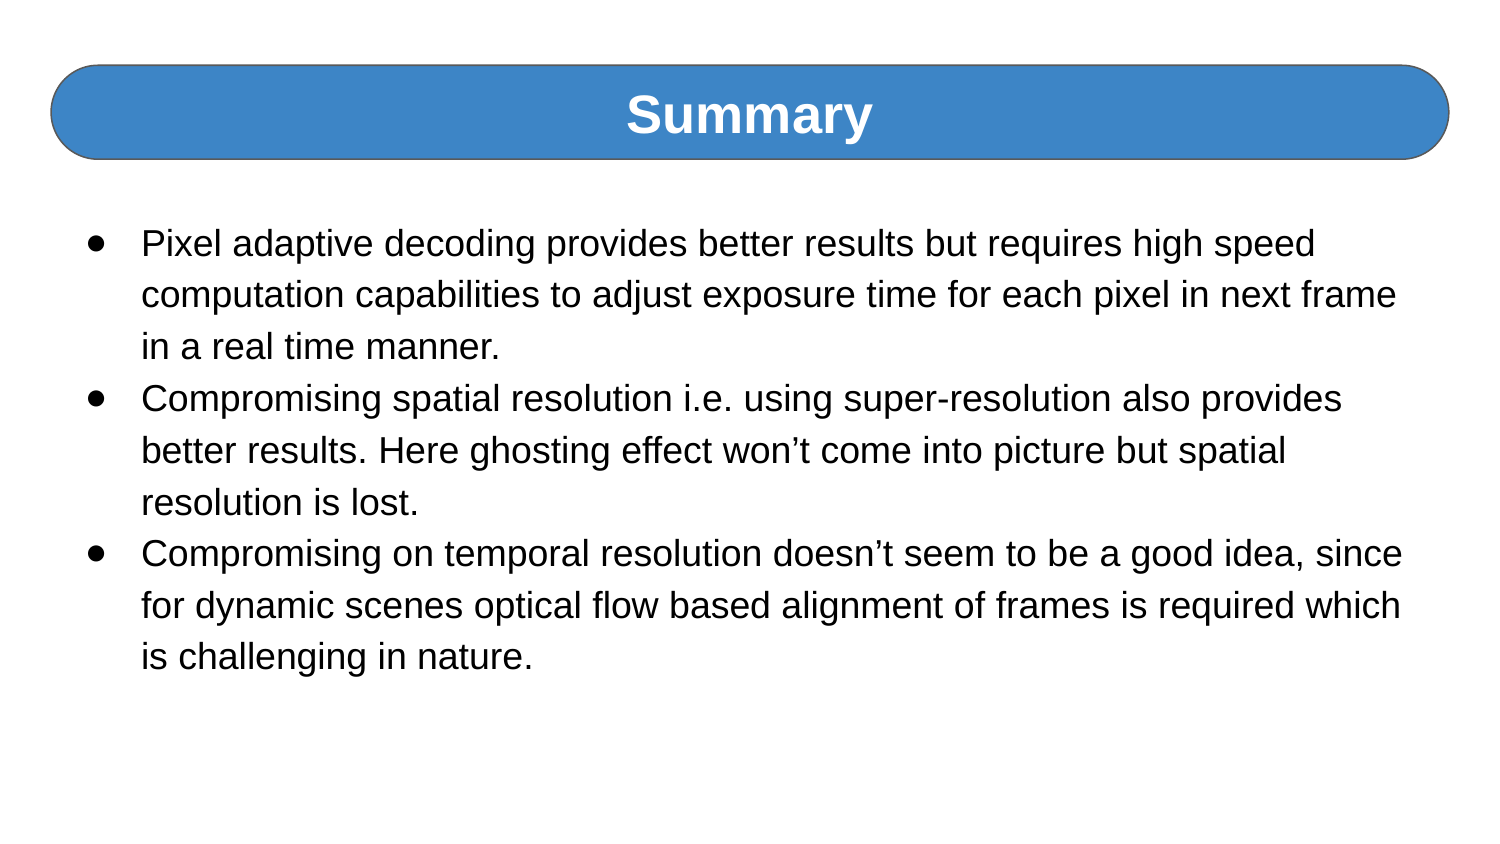

Summary
Pixel adaptive decoding provides better results but requires high speed computation capabilities to adjust exposure time for each pixel in next frame in a real time manner.
Compromising spatial resolution i.e. using super-resolution also provides better results. Here ghosting effect won’t come into picture but spatial resolution is lost.
Compromising on temporal resolution doesn’t seem to be a good idea, since for dynamic scenes optical flow based alignment of frames is required which is challenging in nature.